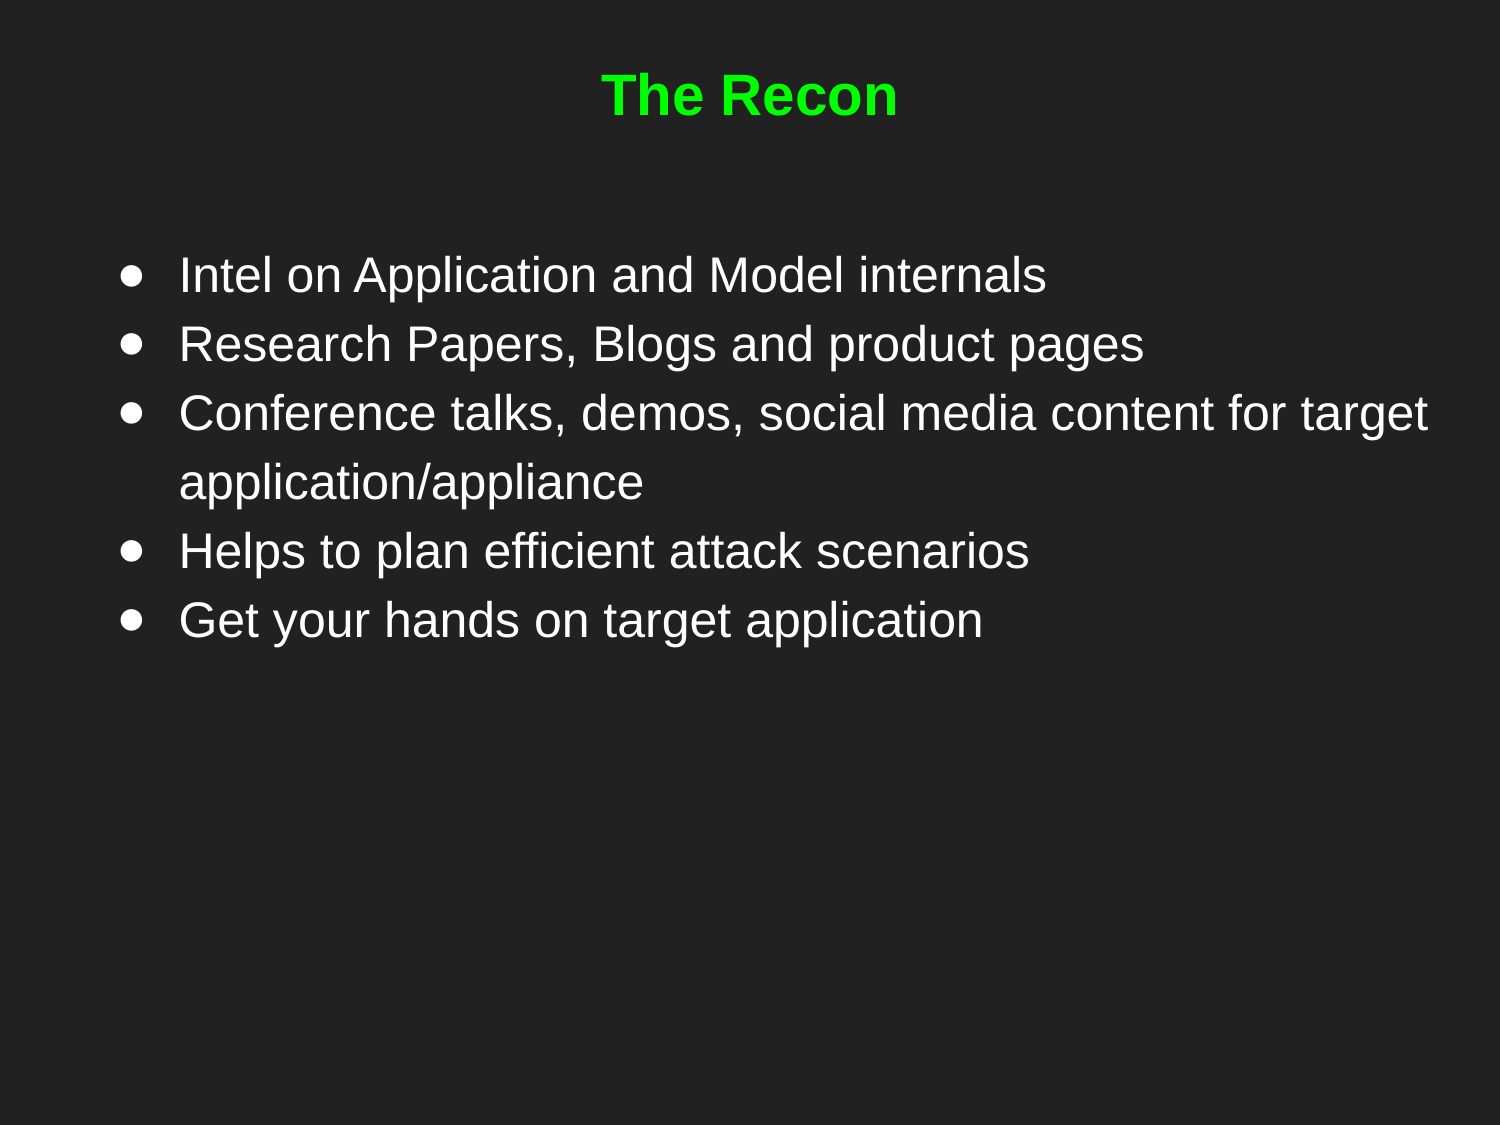

The Recon
Intel on Application and Model internals
Research Papers, Blogs and product pages
Conference talks, demos, social media content for target application/appliance
Helps to plan efficient attack scenarios
Get your hands on target application